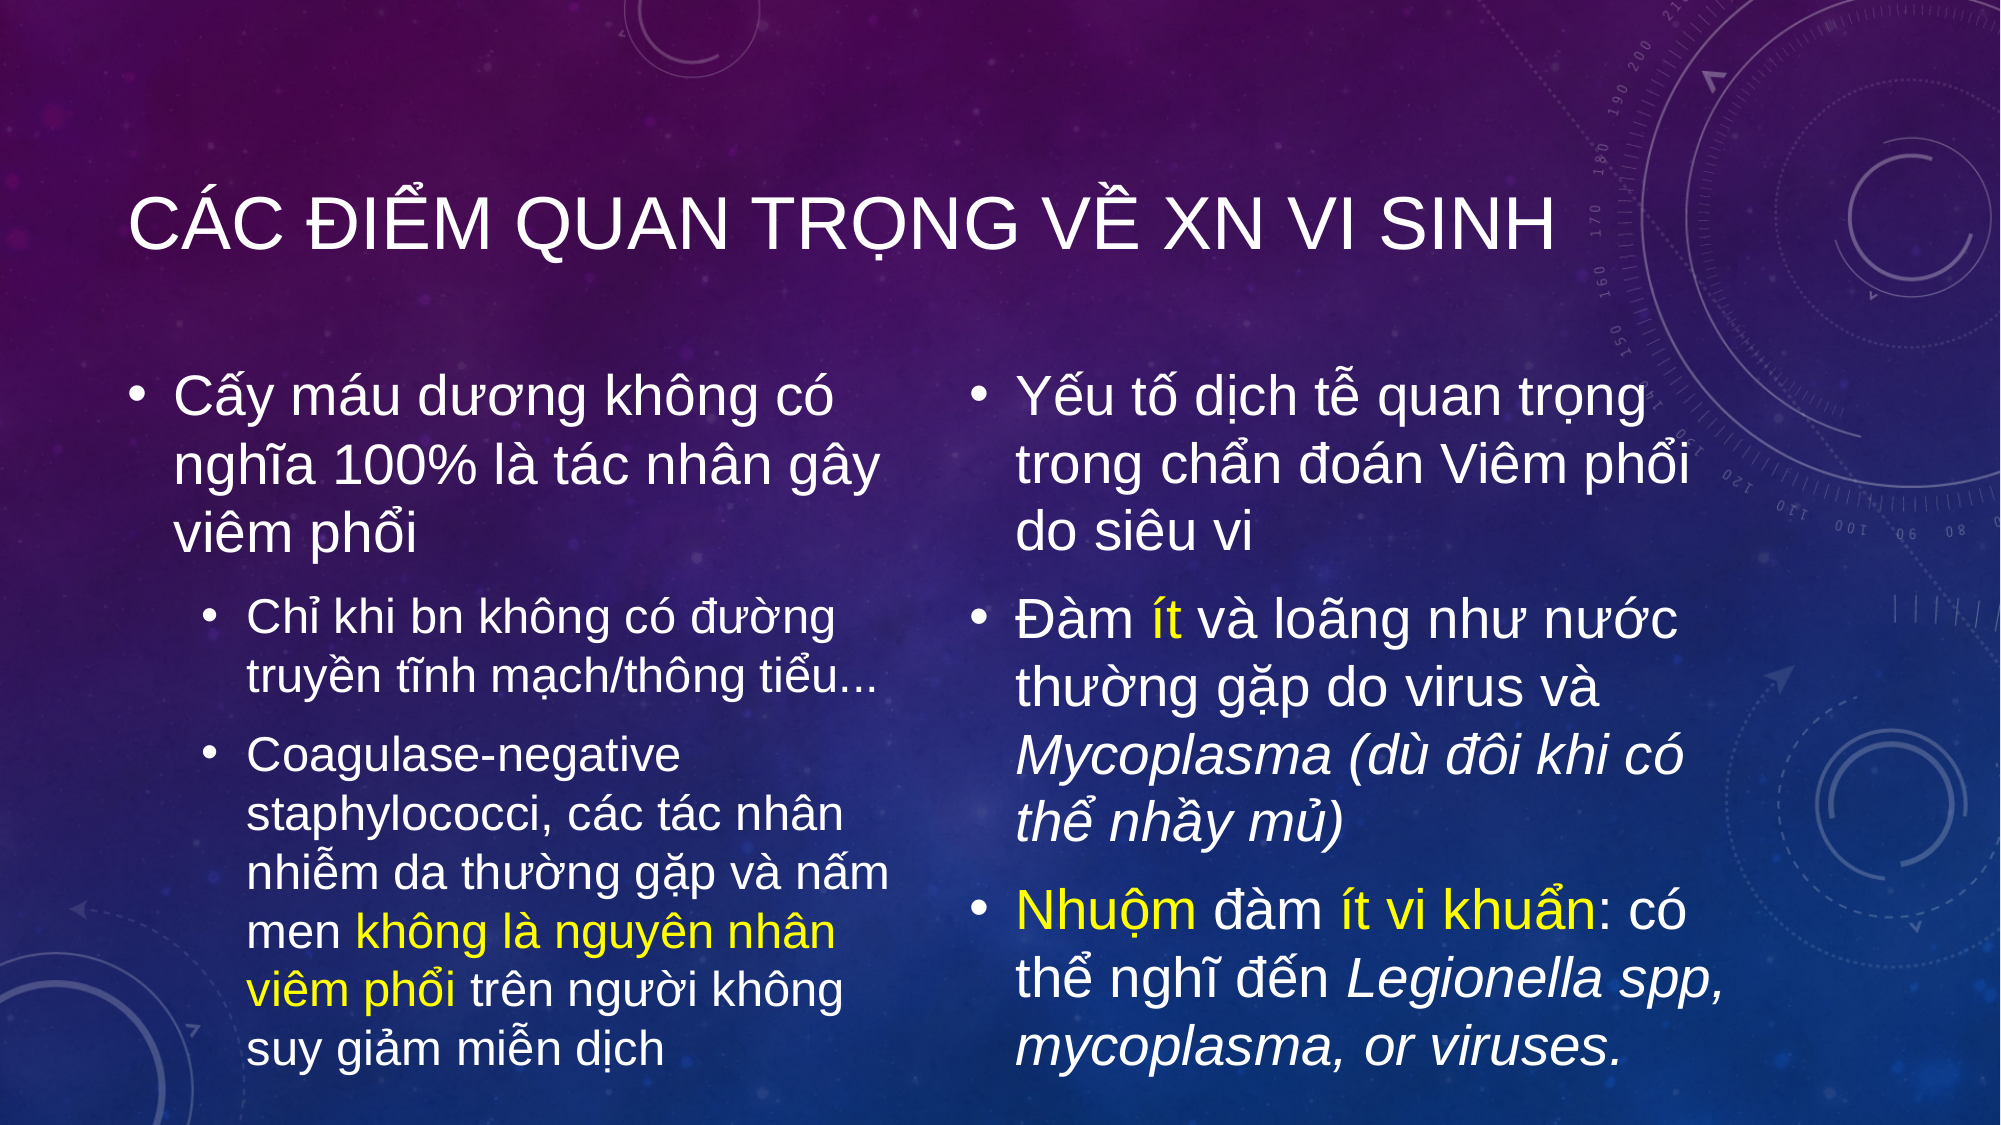

# Các điểm quan trọng về xn vi sinh
Cấy máu dương không có nghĩa 100% là tác nhân gây viêm phổi
Chỉ khi bn không có đường truyền tĩnh mạch/thông tiểu...
Coagulase-negative staphylococci, các tác nhân nhiễm da thường gặp và nấm men không là nguyên nhân viêm phổi trên người không suy giảm miễn dịch

Yếu tố dịch tễ quan trọng trong chẩn đoán Viêm phổi do siêu vi
Đàm ít và loãng như nước thường gặp do virus và Mycoplasma (dù đôi khi có thể nhầy mủ)
Nhuộm đàm ít vi khuẩn: có thể nghĩ đến Legionella spp, mycoplasma, or viruses.